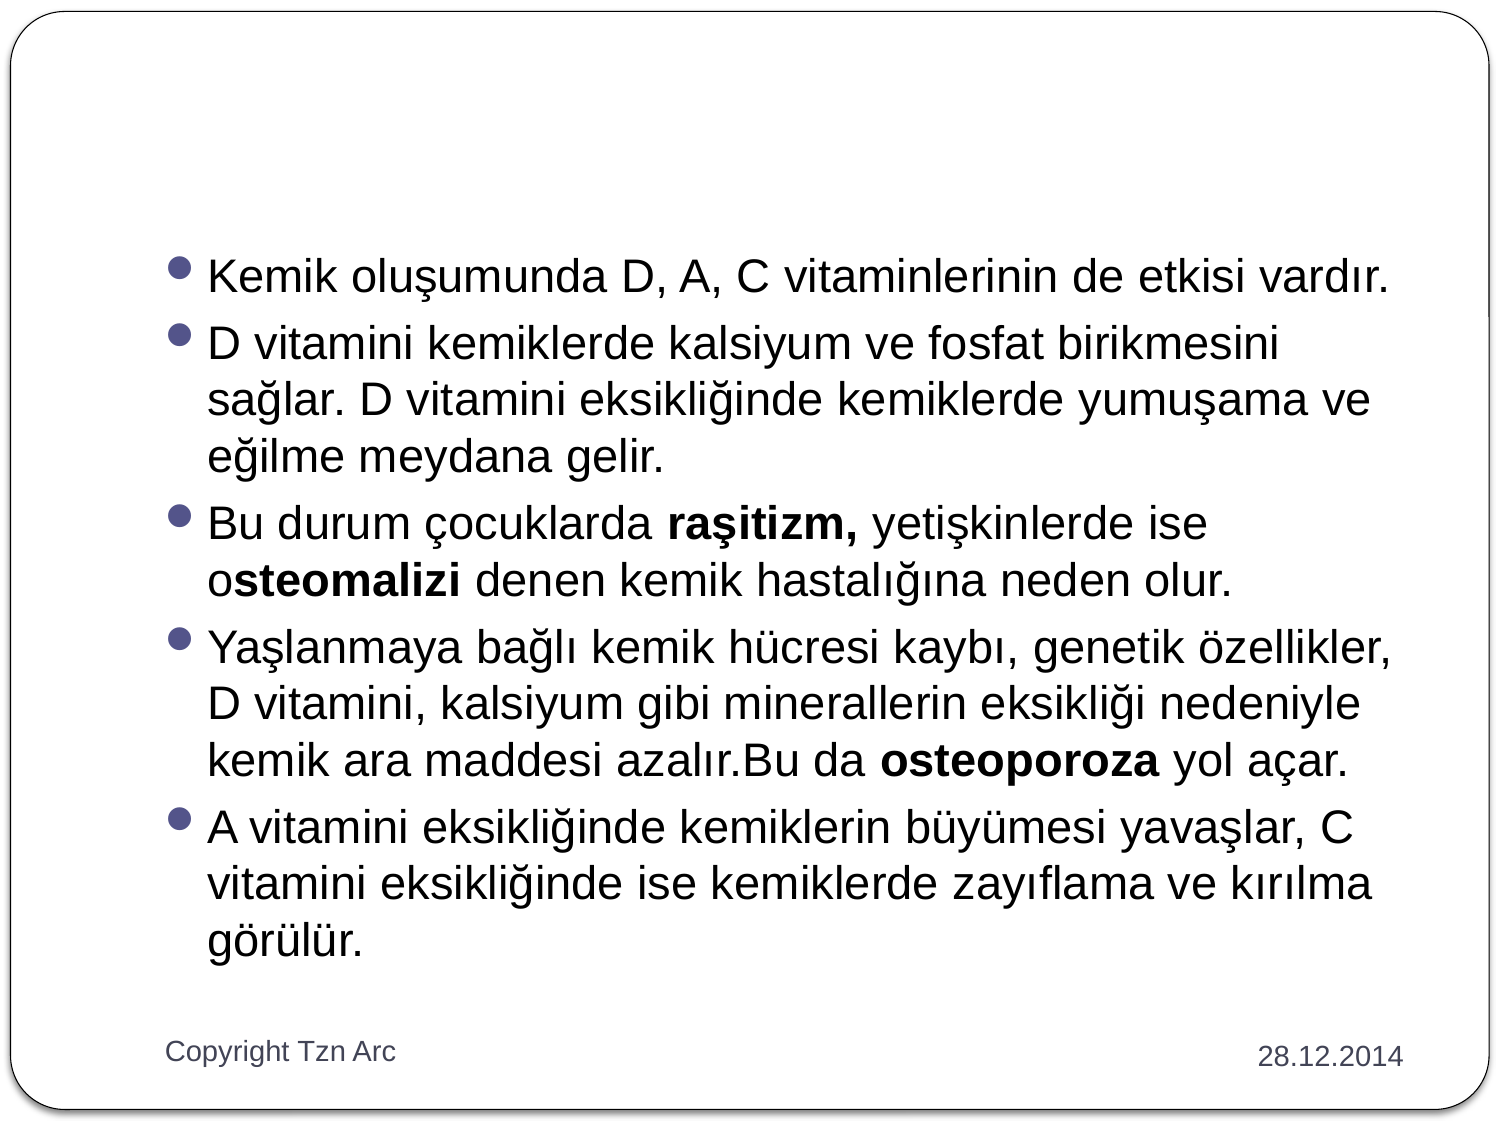

#
Kemik oluşumunda D, A, C vitaminlerinin de etkisi vardır.
D vitamini kemiklerde kalsiyum ve fosfat birikmesini sağlar. D vitamini eksikliğinde kemiklerde yumuşama ve eğilme meydana gelir.
Bu durum çocuklarda raşitizm, yetişkinlerde ise osteomalizi denen kemik hastalığına neden olur.
Yaşlanmaya bağlı kemik hücresi kaybı, genetik özellikler, D vitamini, kalsiyum gibi minerallerin eksikliği nedeniyle kemik ara maddesi azalır.Bu da osteoporoza yol açar.
A vitamini eksikliğinde kemiklerin büyümesi yavaşlar, C vitamini eksikliğinde ise kemiklerde zayıflama ve kırılma görülür.
Copyright Tzn Arc
28.12.2014